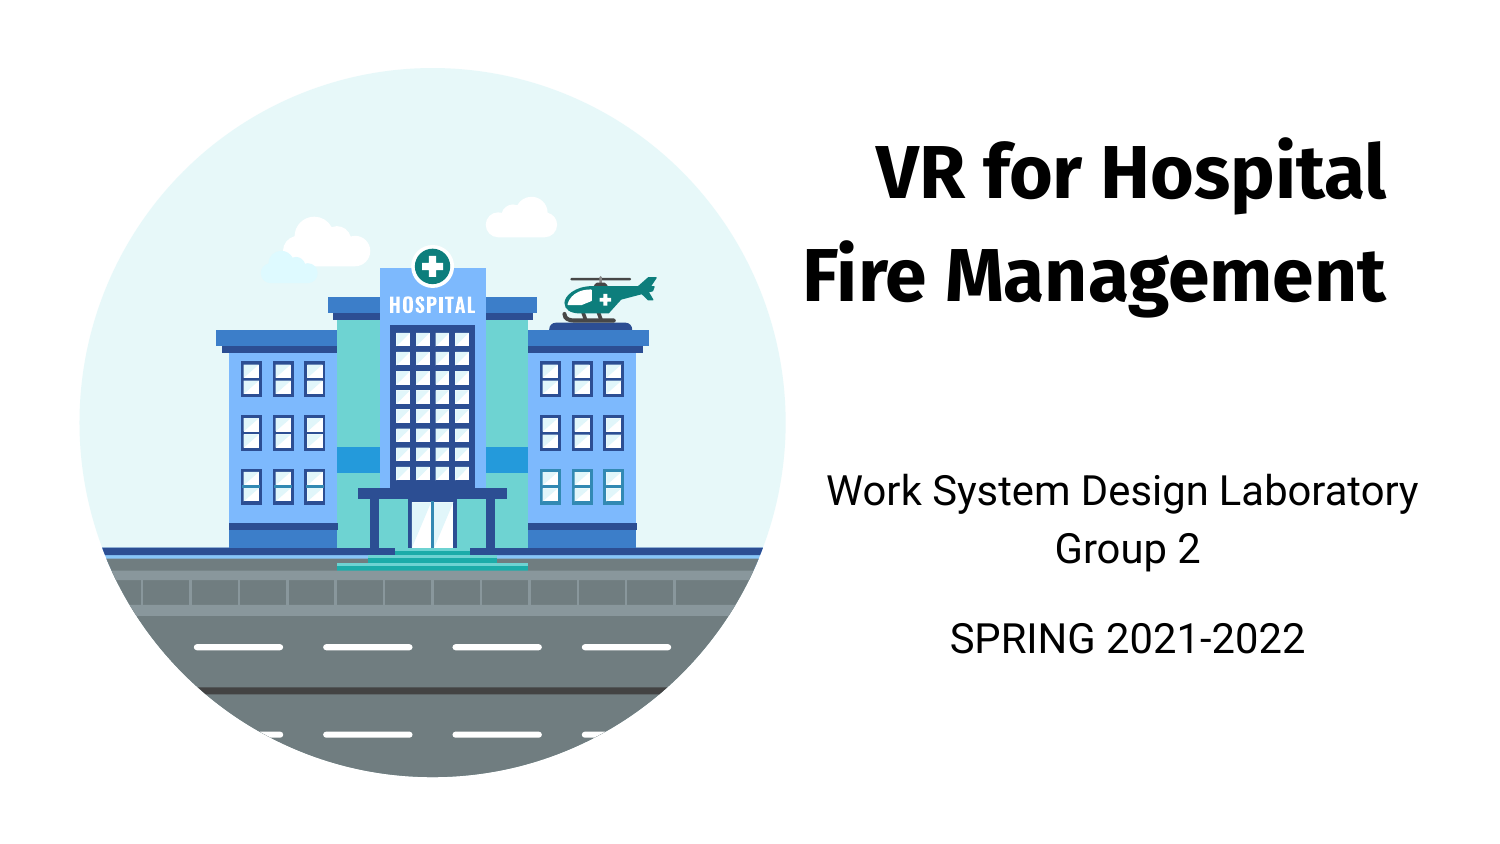

VR for Hospital Fire Management

Work System Design Laboratory
Group 2
SPRING 2021-2022